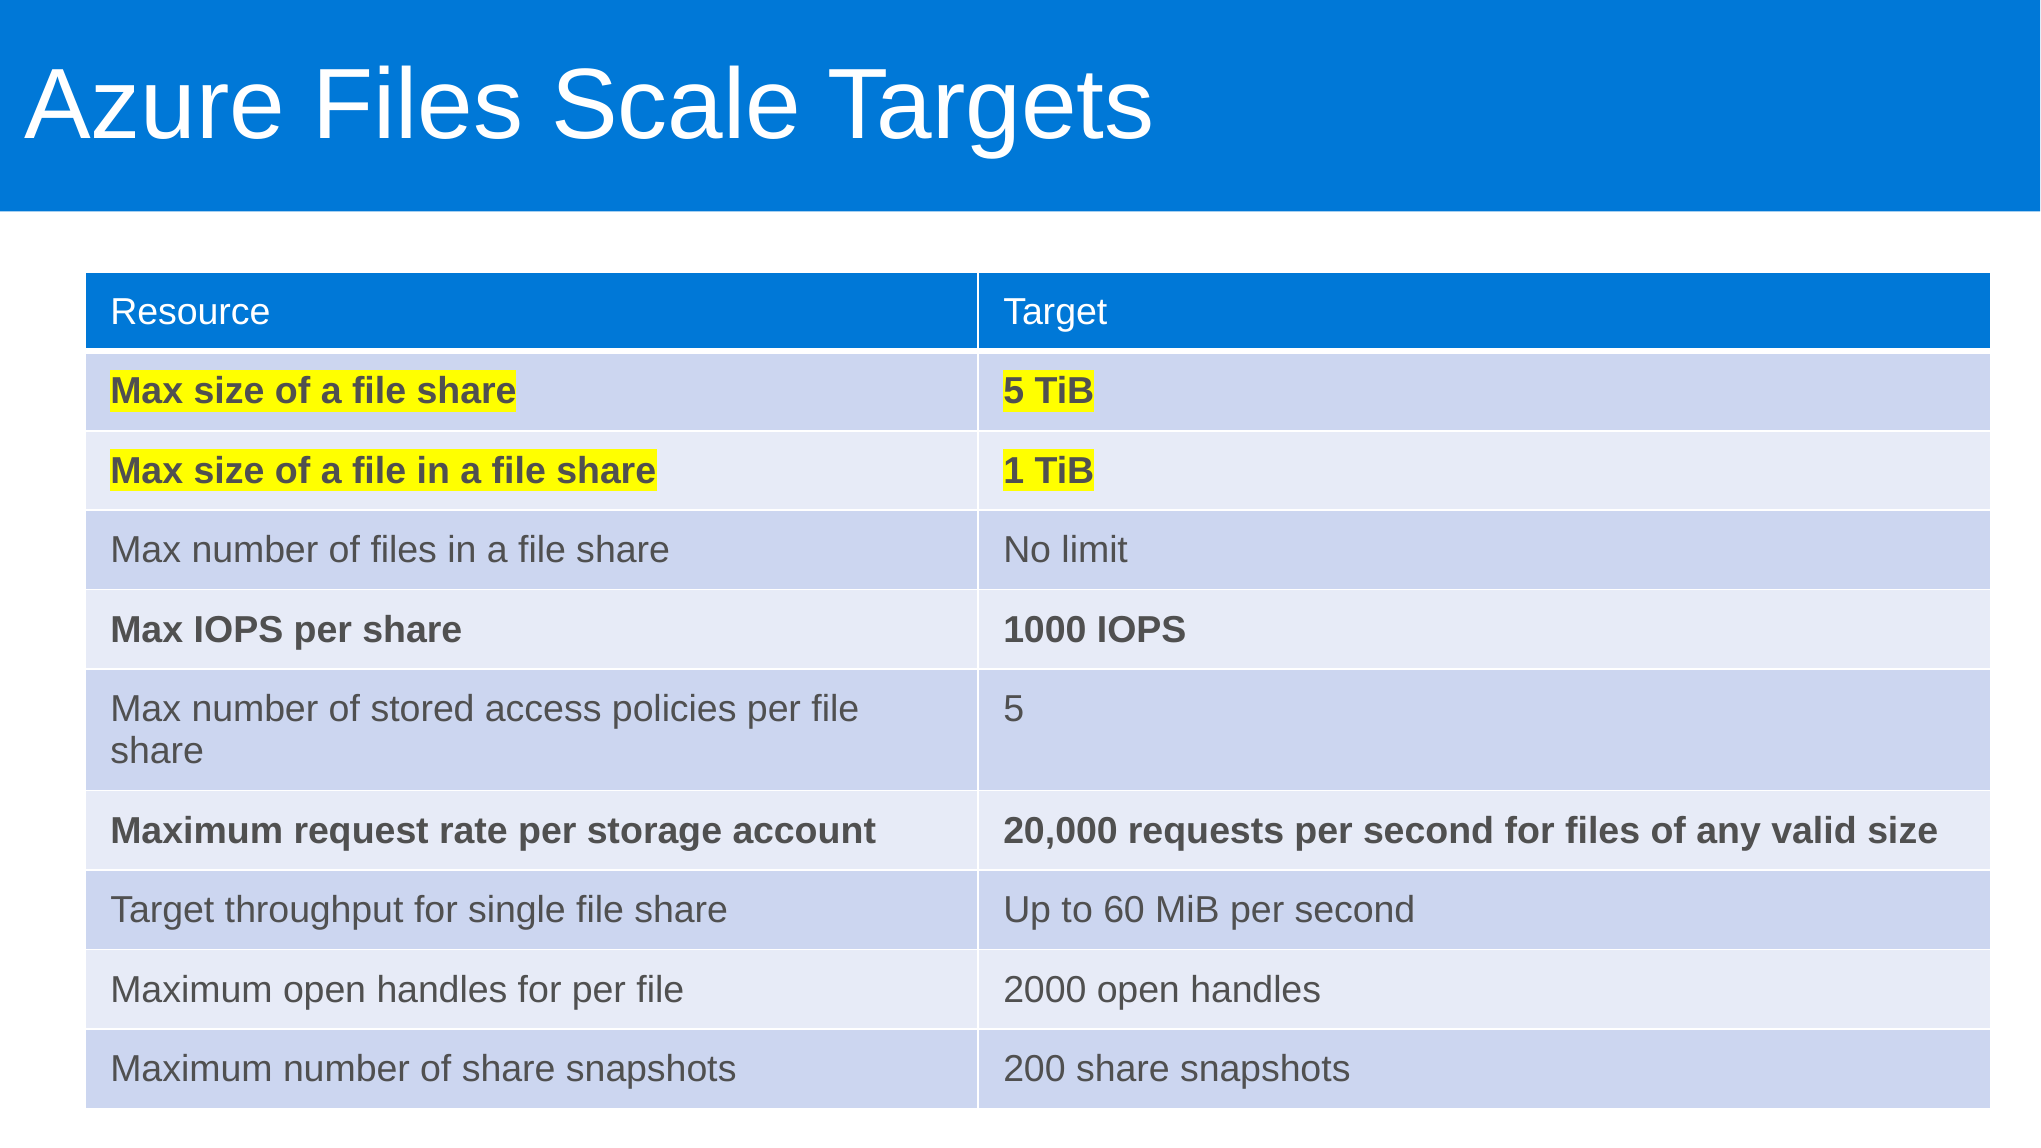

Azure Files Scale Targets
| Resource | Target |
| --- | --- |
| Max size of a file share | 5 TiB |
| Max size of a file in a file share | 1 TiB |
| Max number of files in a file share | No limit |
| Max IOPS per share | 1000 IOPS |
| Max number of stored access policies per file share | 5 |
| Maximum request rate per storage account | 20,000 requests per second for files of any valid size |
| Target throughput for single file share | Up to 60 MiB per second |
| Maximum open handles for per file | 2000 open handles |
| Maximum number of share snapshots | 200 share snapshots |